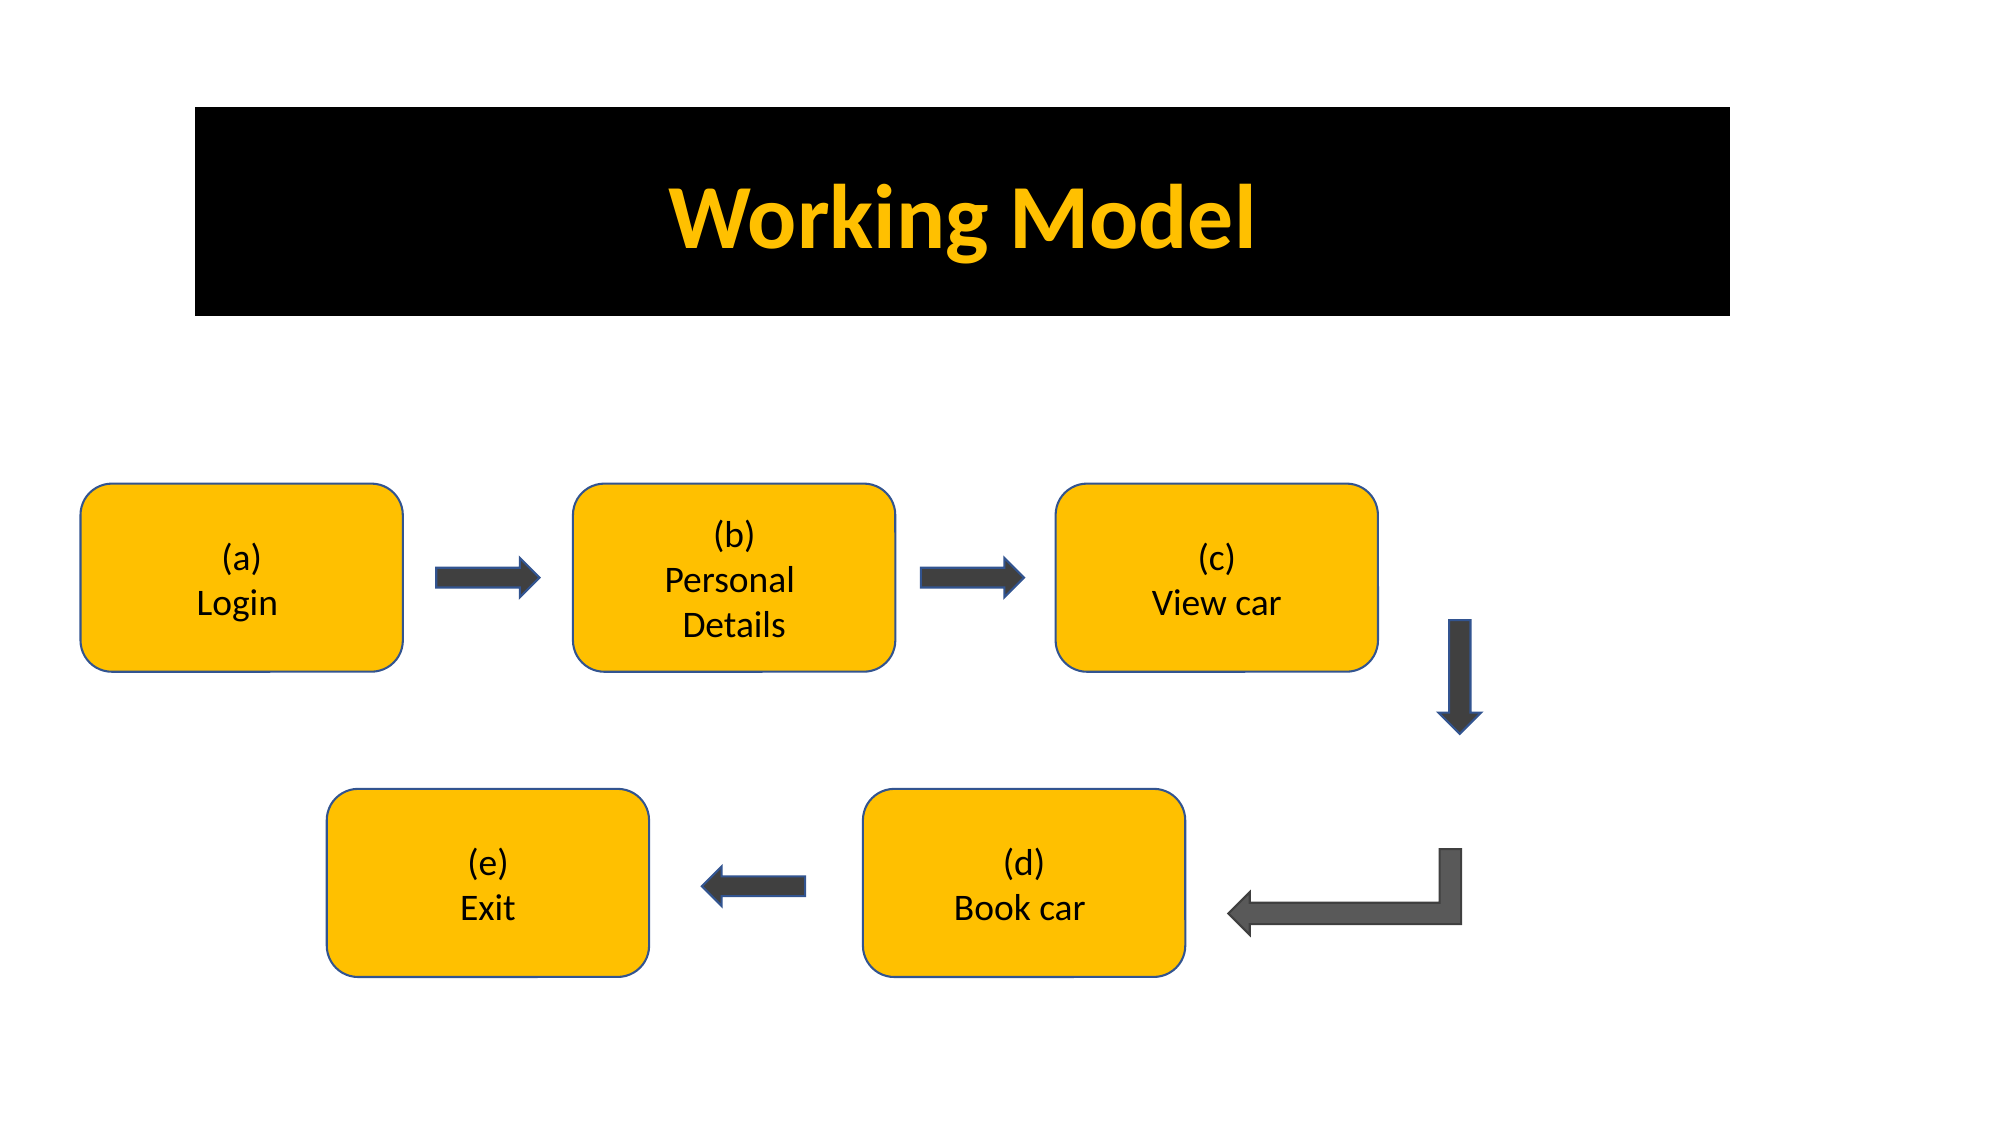

Working Model
(a)
Login
(b)
Personal
Details
(c)
View car

(e)
Exit
(d)
Book car